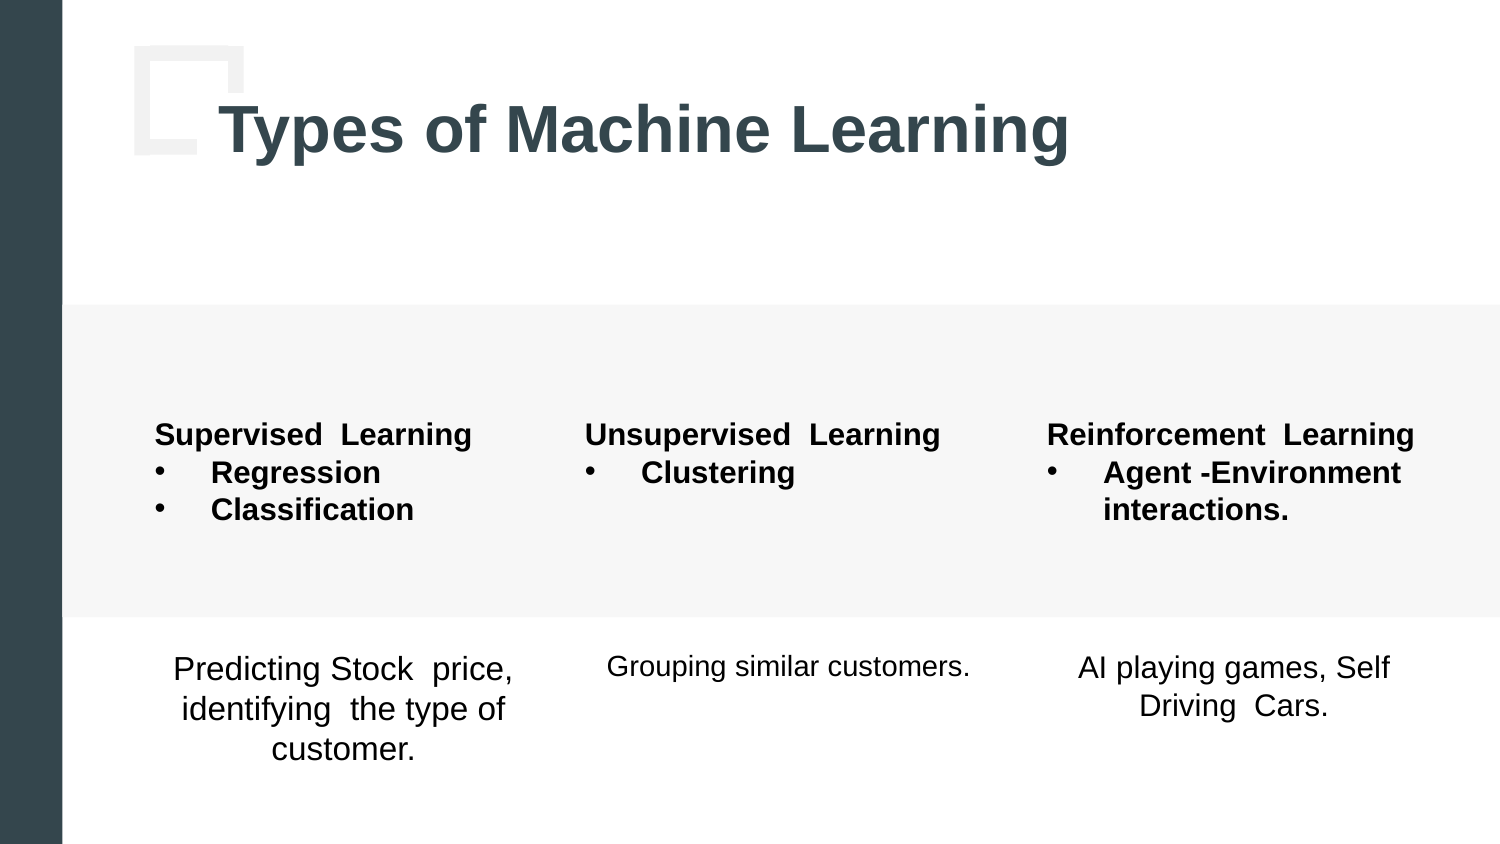

# Types of Machine Learning
Supervised  Learning
Regression
Classification
Unsupervised  Learning
Clustering
Reinforcement  Learning
Agent -Environment  interactions.

Predicting Stock  price, identifying  the type of customer.
Grouping similar customers.
AI playing games, Self Driving  Cars.